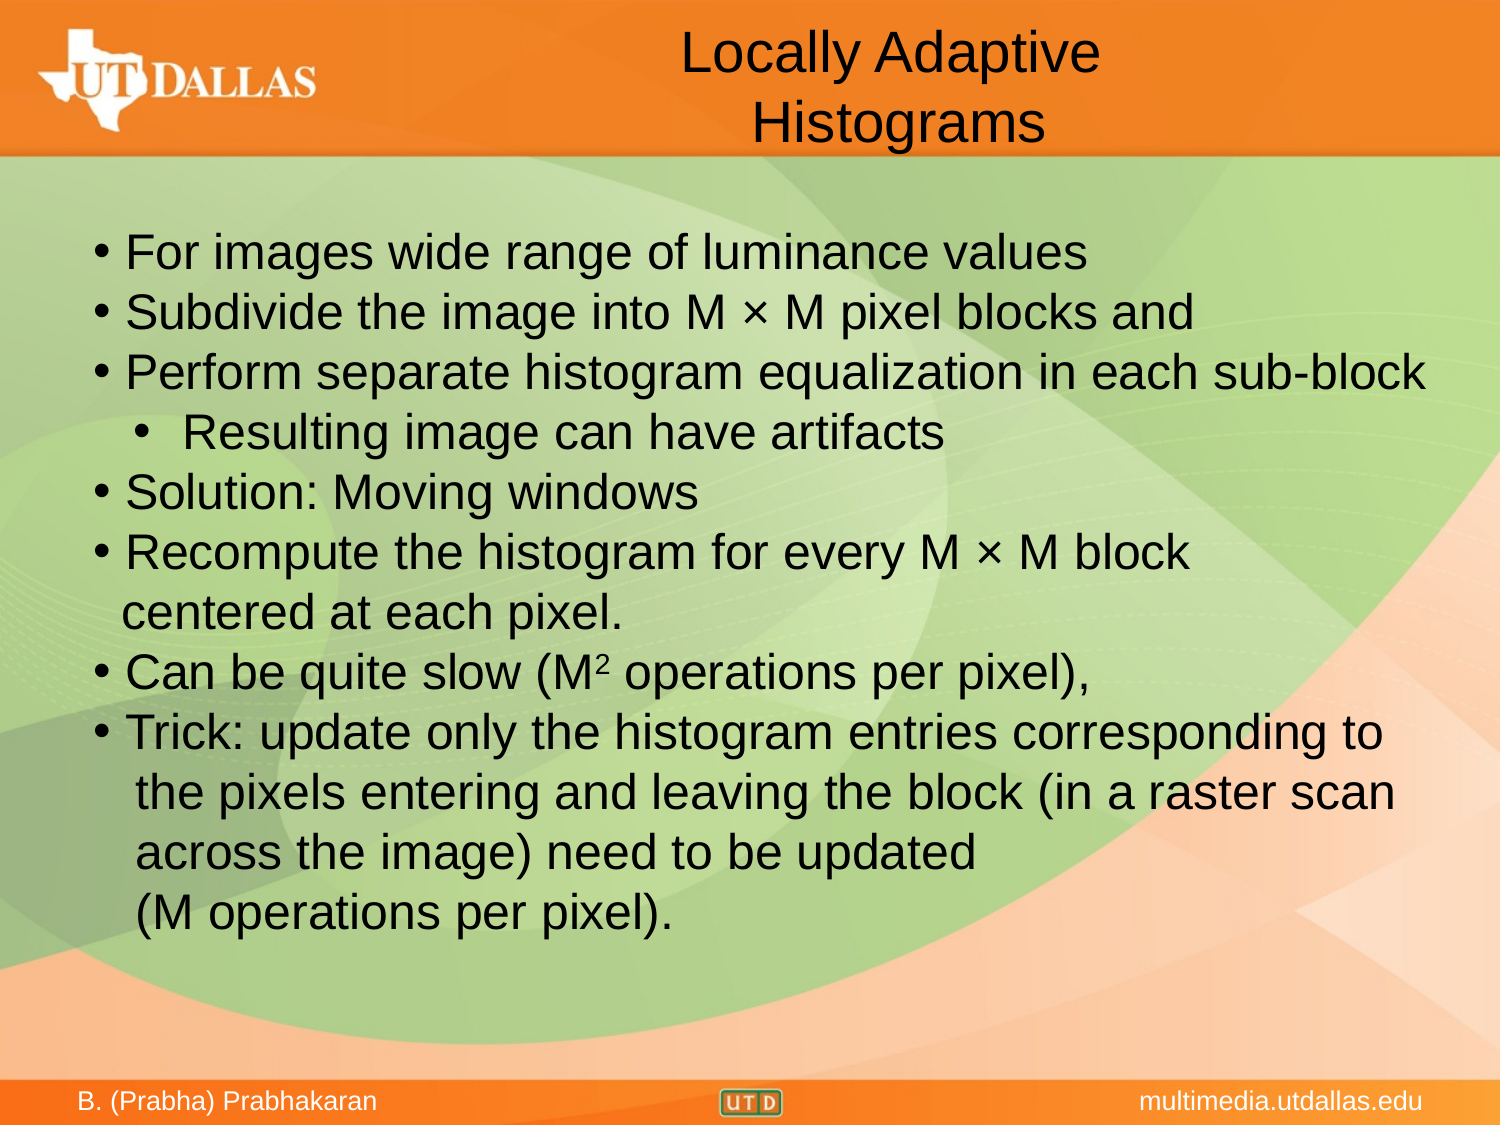

# Locally Adaptive Histograms
 For images wide range of luminance values
 Subdivide the image into M × M pixel blocks and
 Perform separate histogram equalization in each sub-block
 Resulting image can have artifacts
 Solution: Moving windows
 Recompute the histogram for every M × M block
  centered at each pixel.
 Can be quite slow (M2 operations per pixel),
 Trick: update only the histogram entries corresponding to
   the pixels entering and leaving the block (in a raster scan
   across the image) need to be updated
   (M operations per pixel).